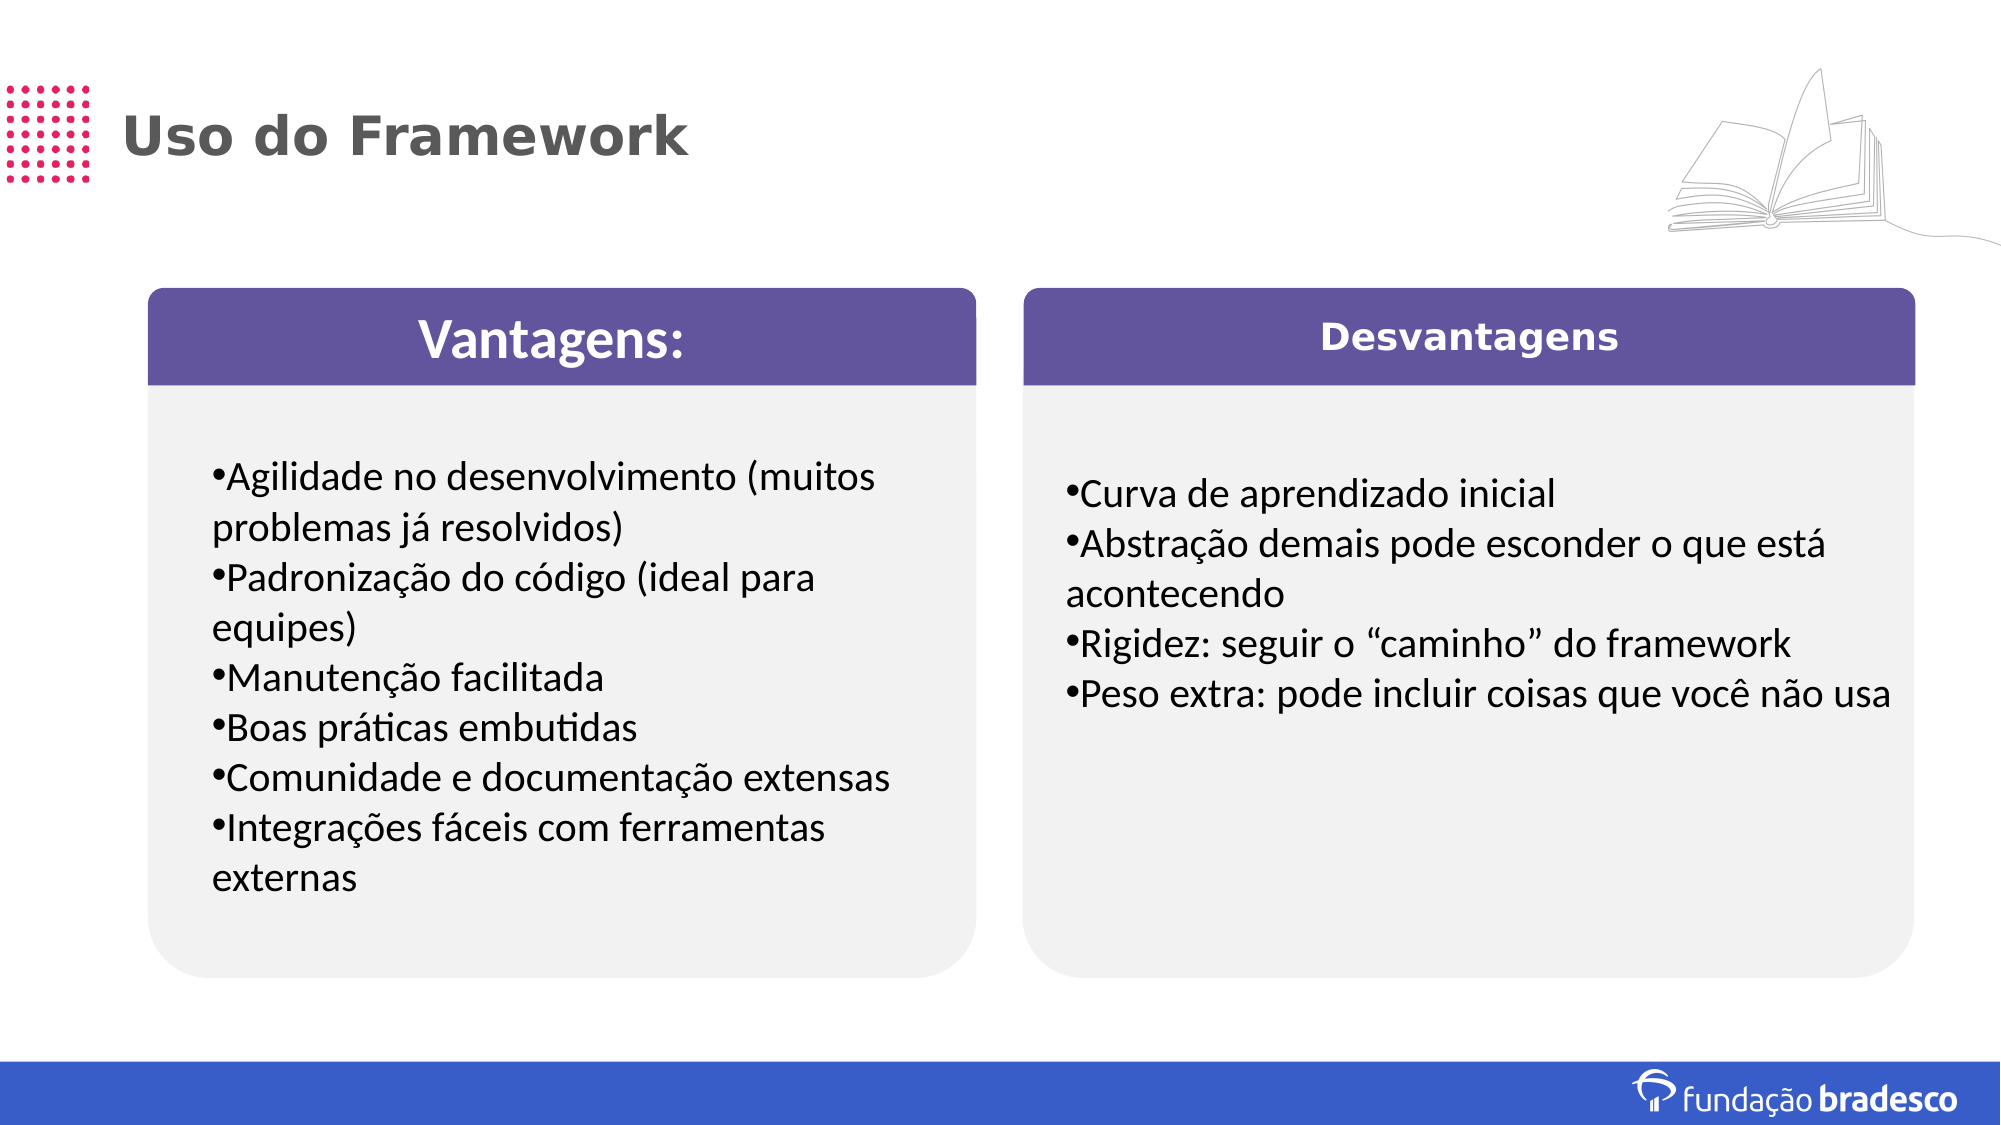

# Uso do Framework
Vantagens:
Desvantagens

Agilidade no desenvolvimento (muitos problemas já resolvidos)
Padronização do código (ideal para equipes)
Manutenção facilitada
Boas práticas embutidas
Comunidade e documentação extensas
Integrações fáceis com ferramentas externas
Curva de aprendizado inicial
Abstração demais pode esconder o que está acontecendo
Rigidez: seguir o “caminho” do framework
Peso extra: pode incluir coisas que você não usa